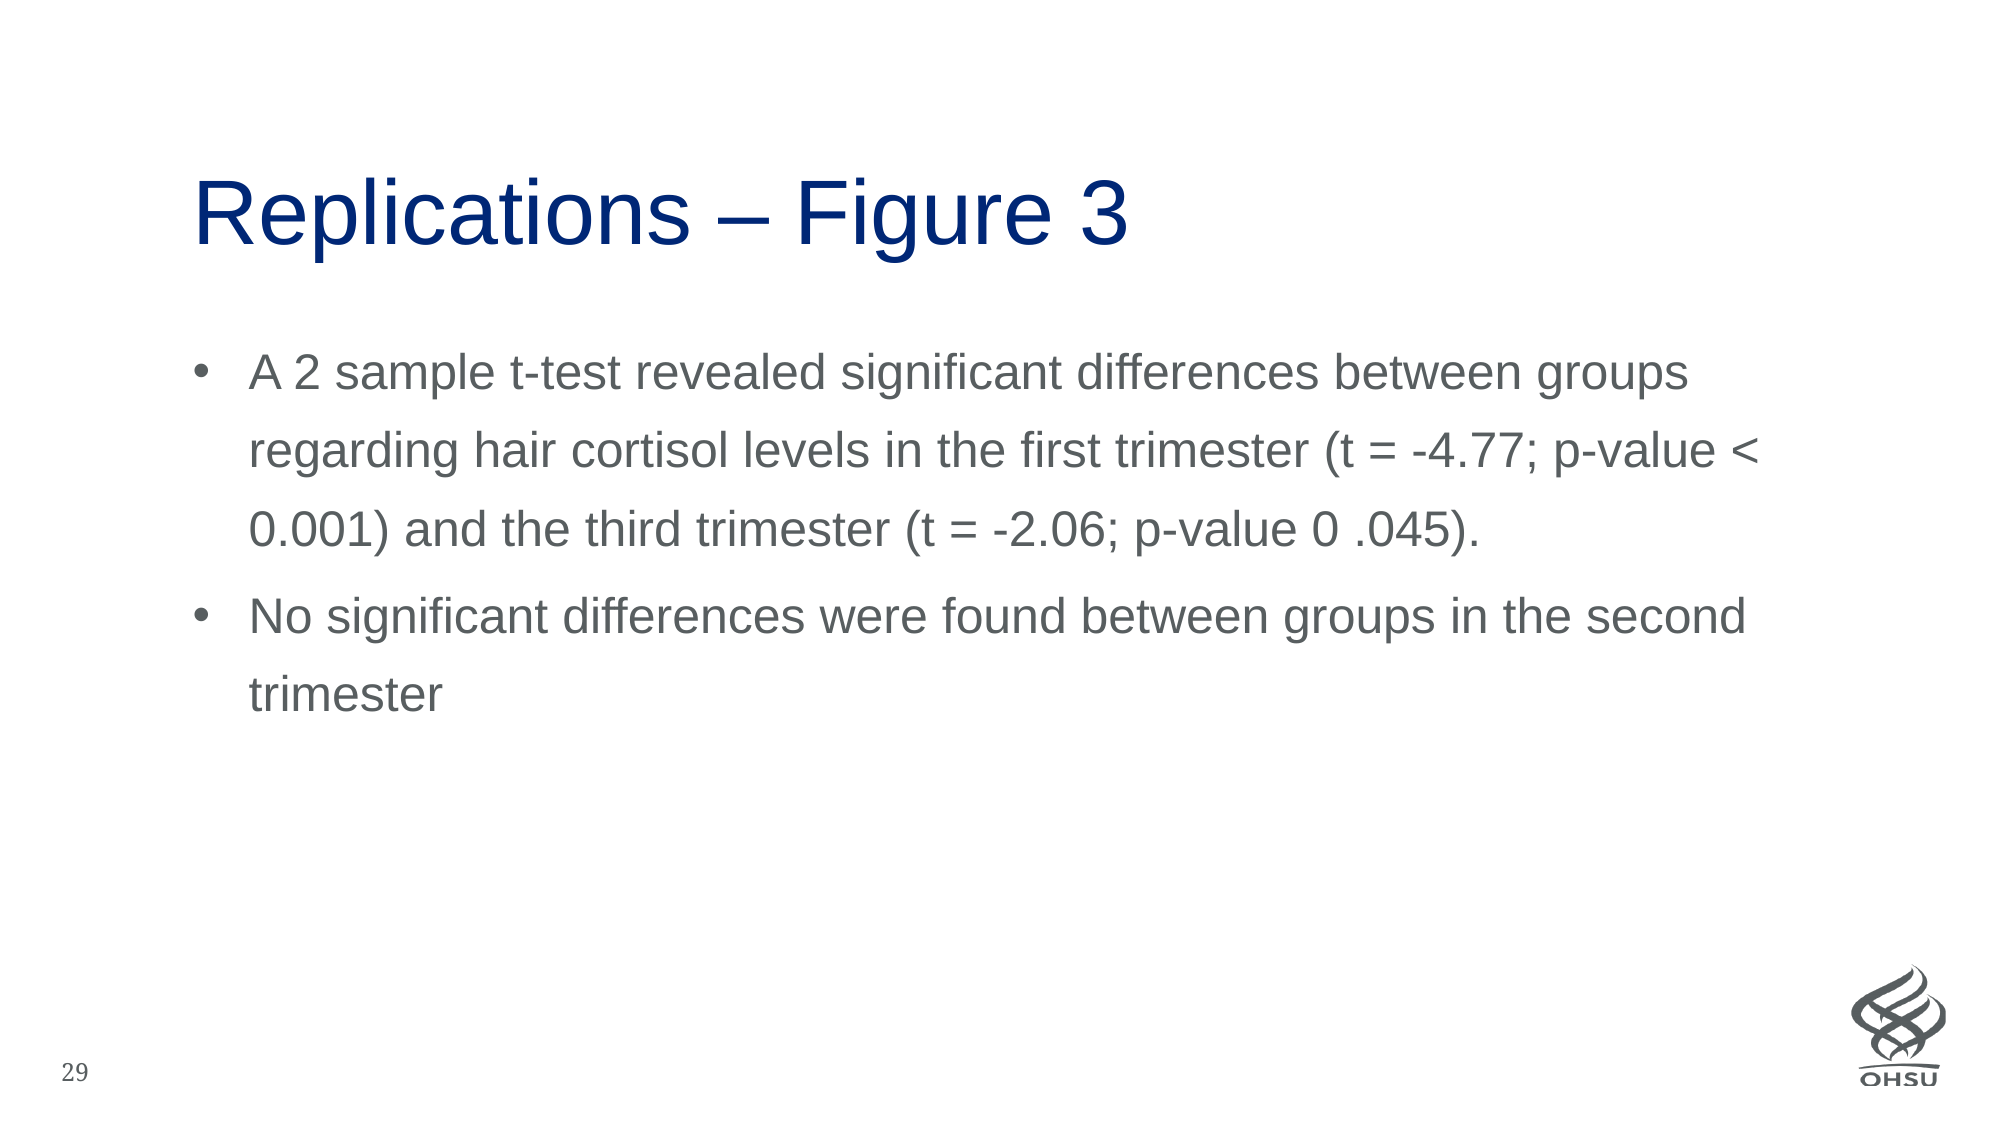

# Replications – Figure 3
A 2 sample t-test revealed significant differences between groups regarding hair cortisol levels in the first trimester (t = -4.77; p-value < 0.001) and the third trimester (t = -2.06; p-value 0 .045).
No significant differences were found between groups in the second trimester